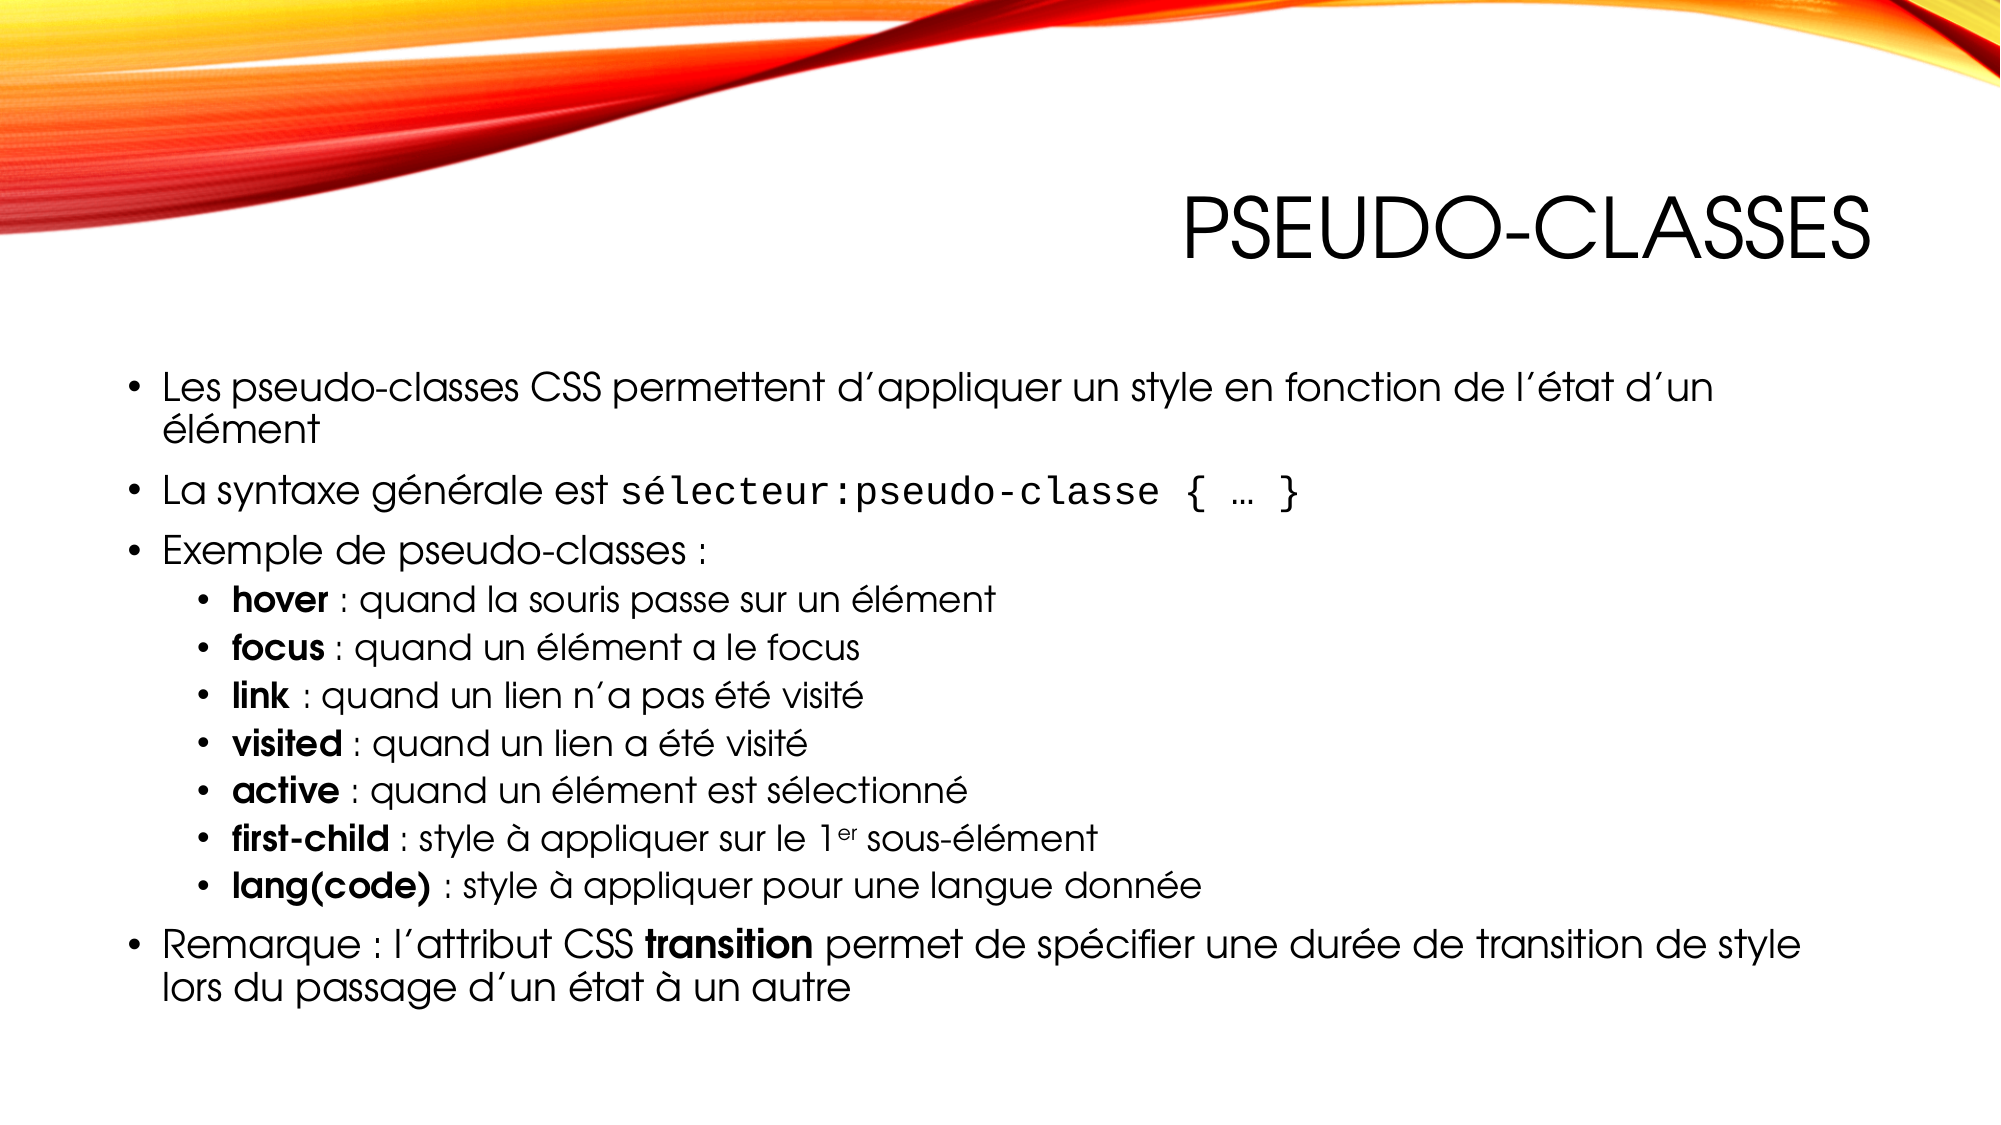

# Pseudo-classes
Les pseudo-classes CSS permettent d’appliquer un style en fonction de l’état d’un élément
La syntaxe générale est sélecteur:pseudo-classe { … }
Exemple de pseudo-classes :
hover : quand la souris passe sur un élément
focus : quand un élément a le focus
link : quand un lien n’a pas été visité
visited : quand un lien a été visité
active : quand un élément est sélectionné
first-child : style à appliquer sur le 1er sous-élément
lang(code) : style à appliquer pour une langue donnée
Remarque : l’attribut CSS transition permet de spécifier une durée de transition de style lors du passage d’un état à un autre